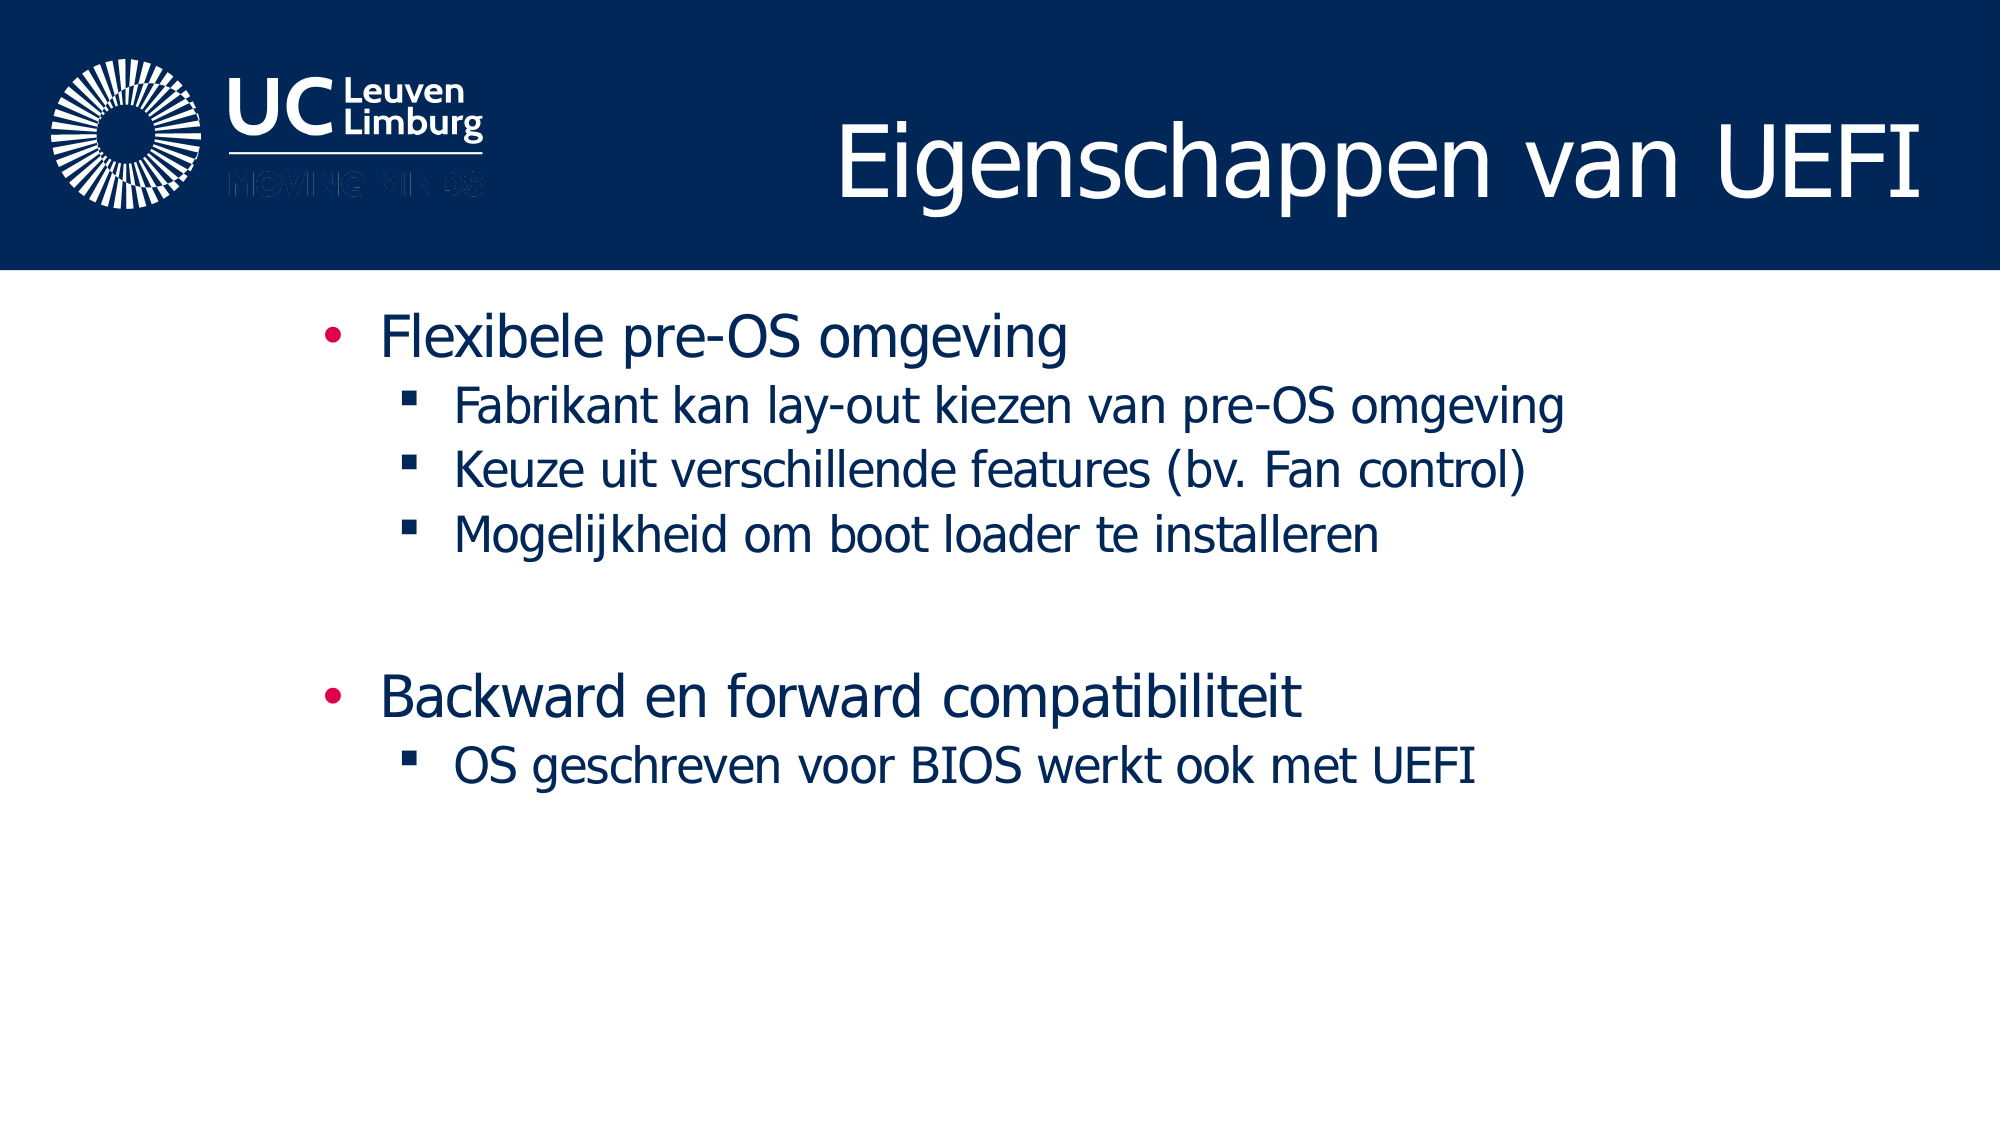

# Eigenschappen van UEFI
Flexibele pre-OS omgeving
Fabrikant kan lay-out kiezen van pre-OS omgeving
Keuze uit verschillende features (bv. Fan control)
Mogelijkheid om boot loader te installeren

Backward en forward compatibiliteit
OS geschreven voor BIOS werkt ook met UEFI